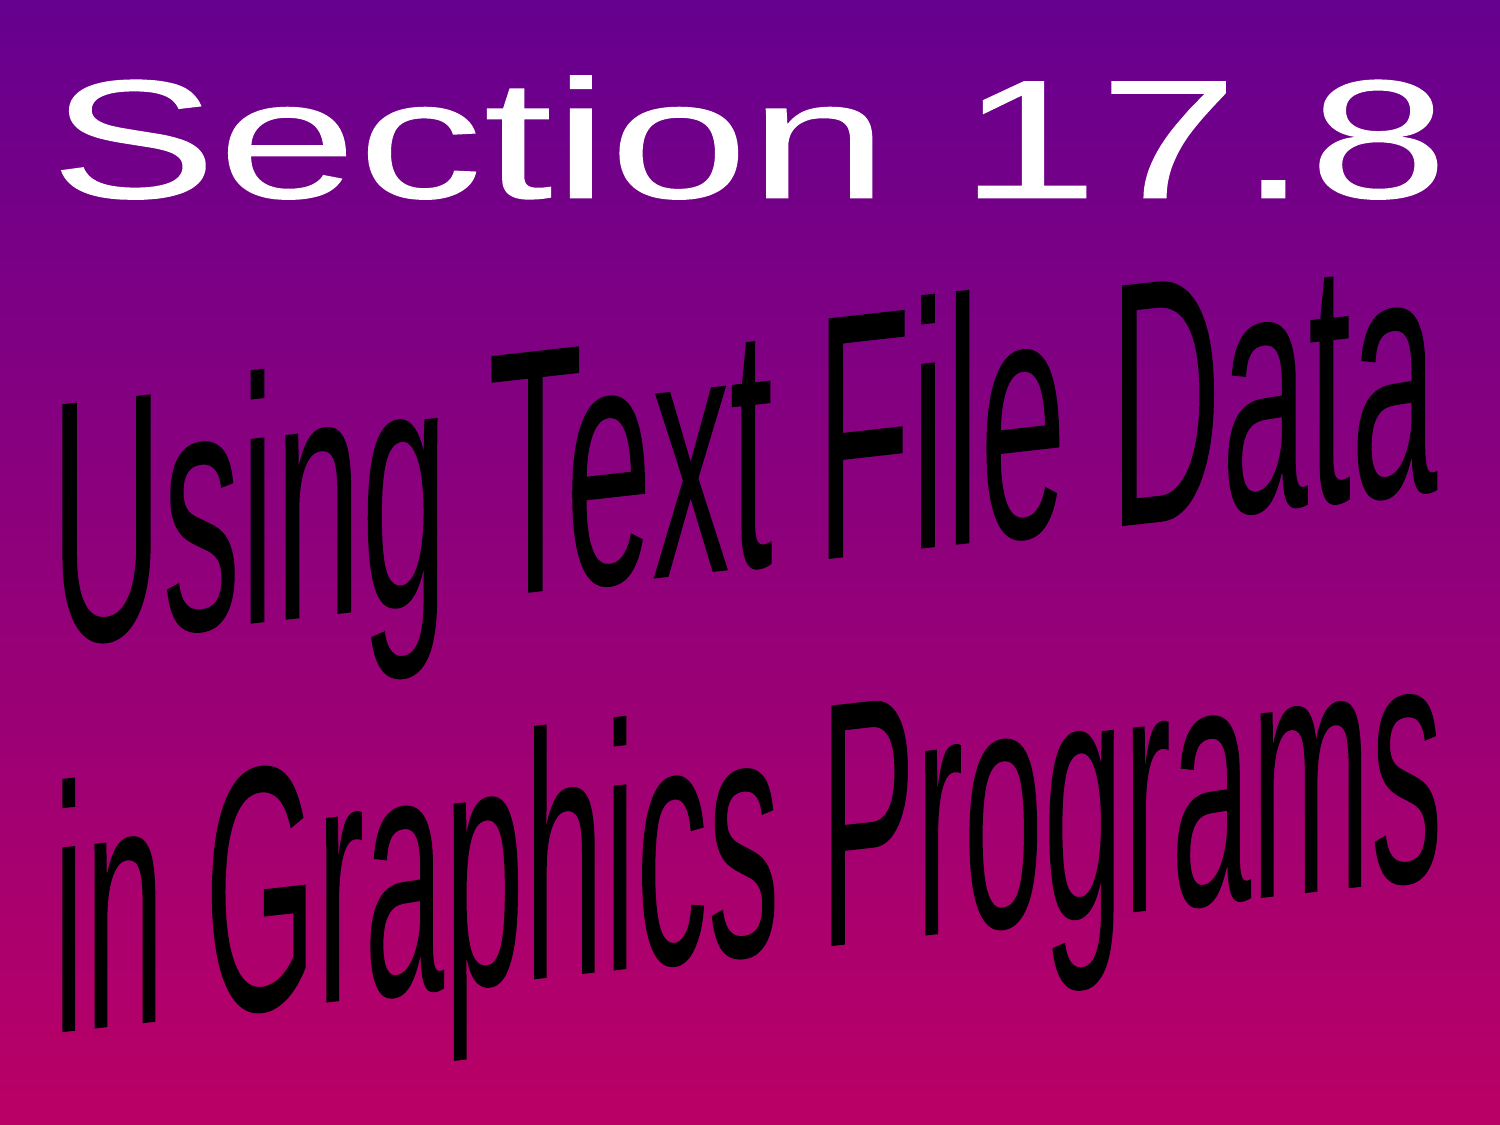

Section 17.8
Using Text File Data
in Graphics Programs